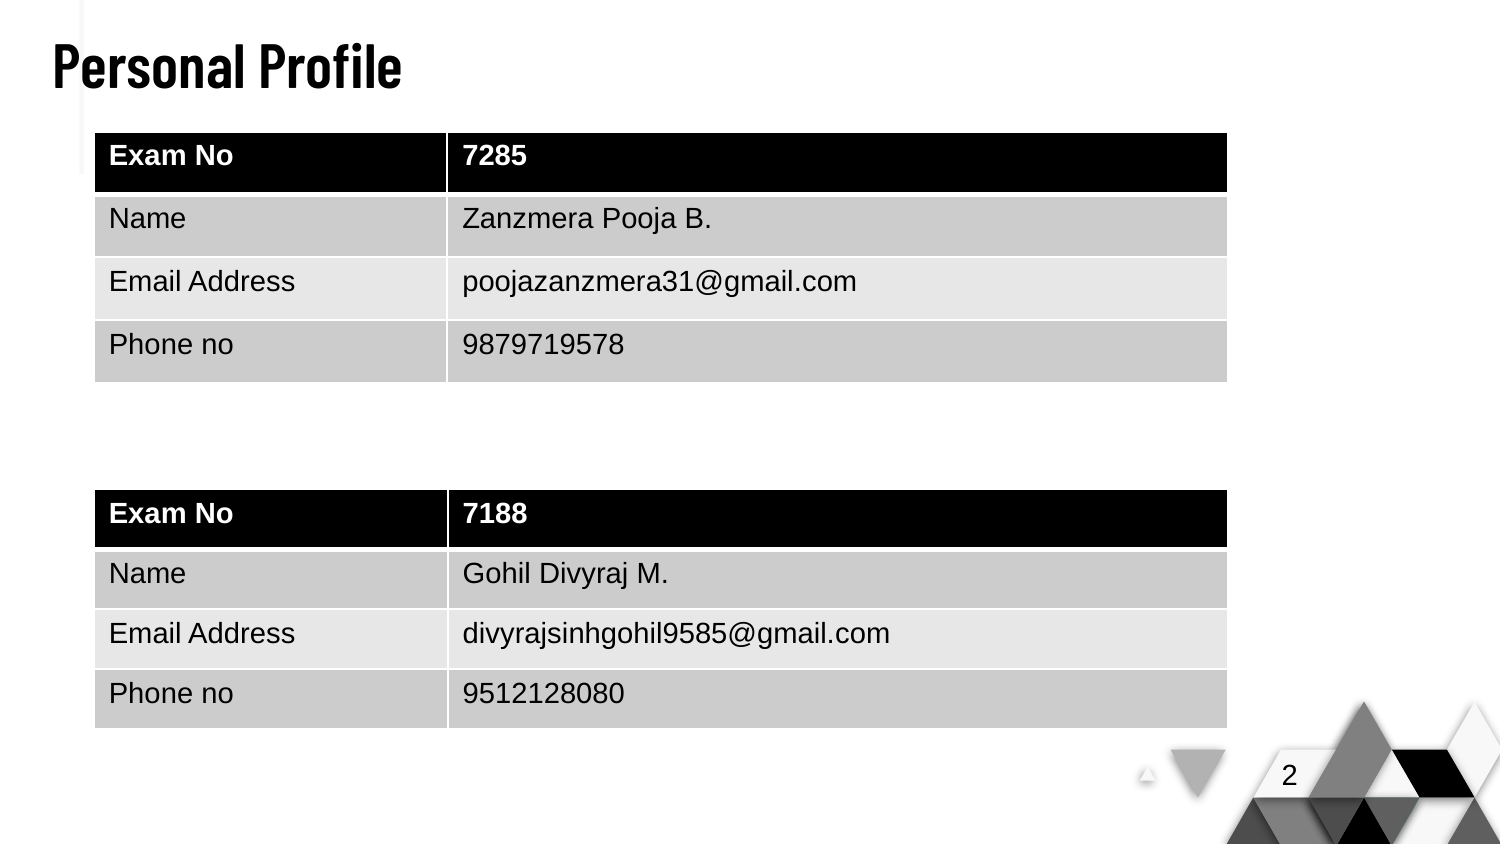

# Personal Profile
| Exam No | 7285 |
| --- | --- |
| Name | Zanzmera Pooja B. |
| Email Address | poojazanzmera31@gmail.com |
| Phone no | 9879719578 |
| Exam No | 7188 |
| --- | --- |
| Name | Gohil Divyraj M. |
| Email Address | divyrajsinhgohil9585@gmail.com |
| Phone no | 9512128080 |
2